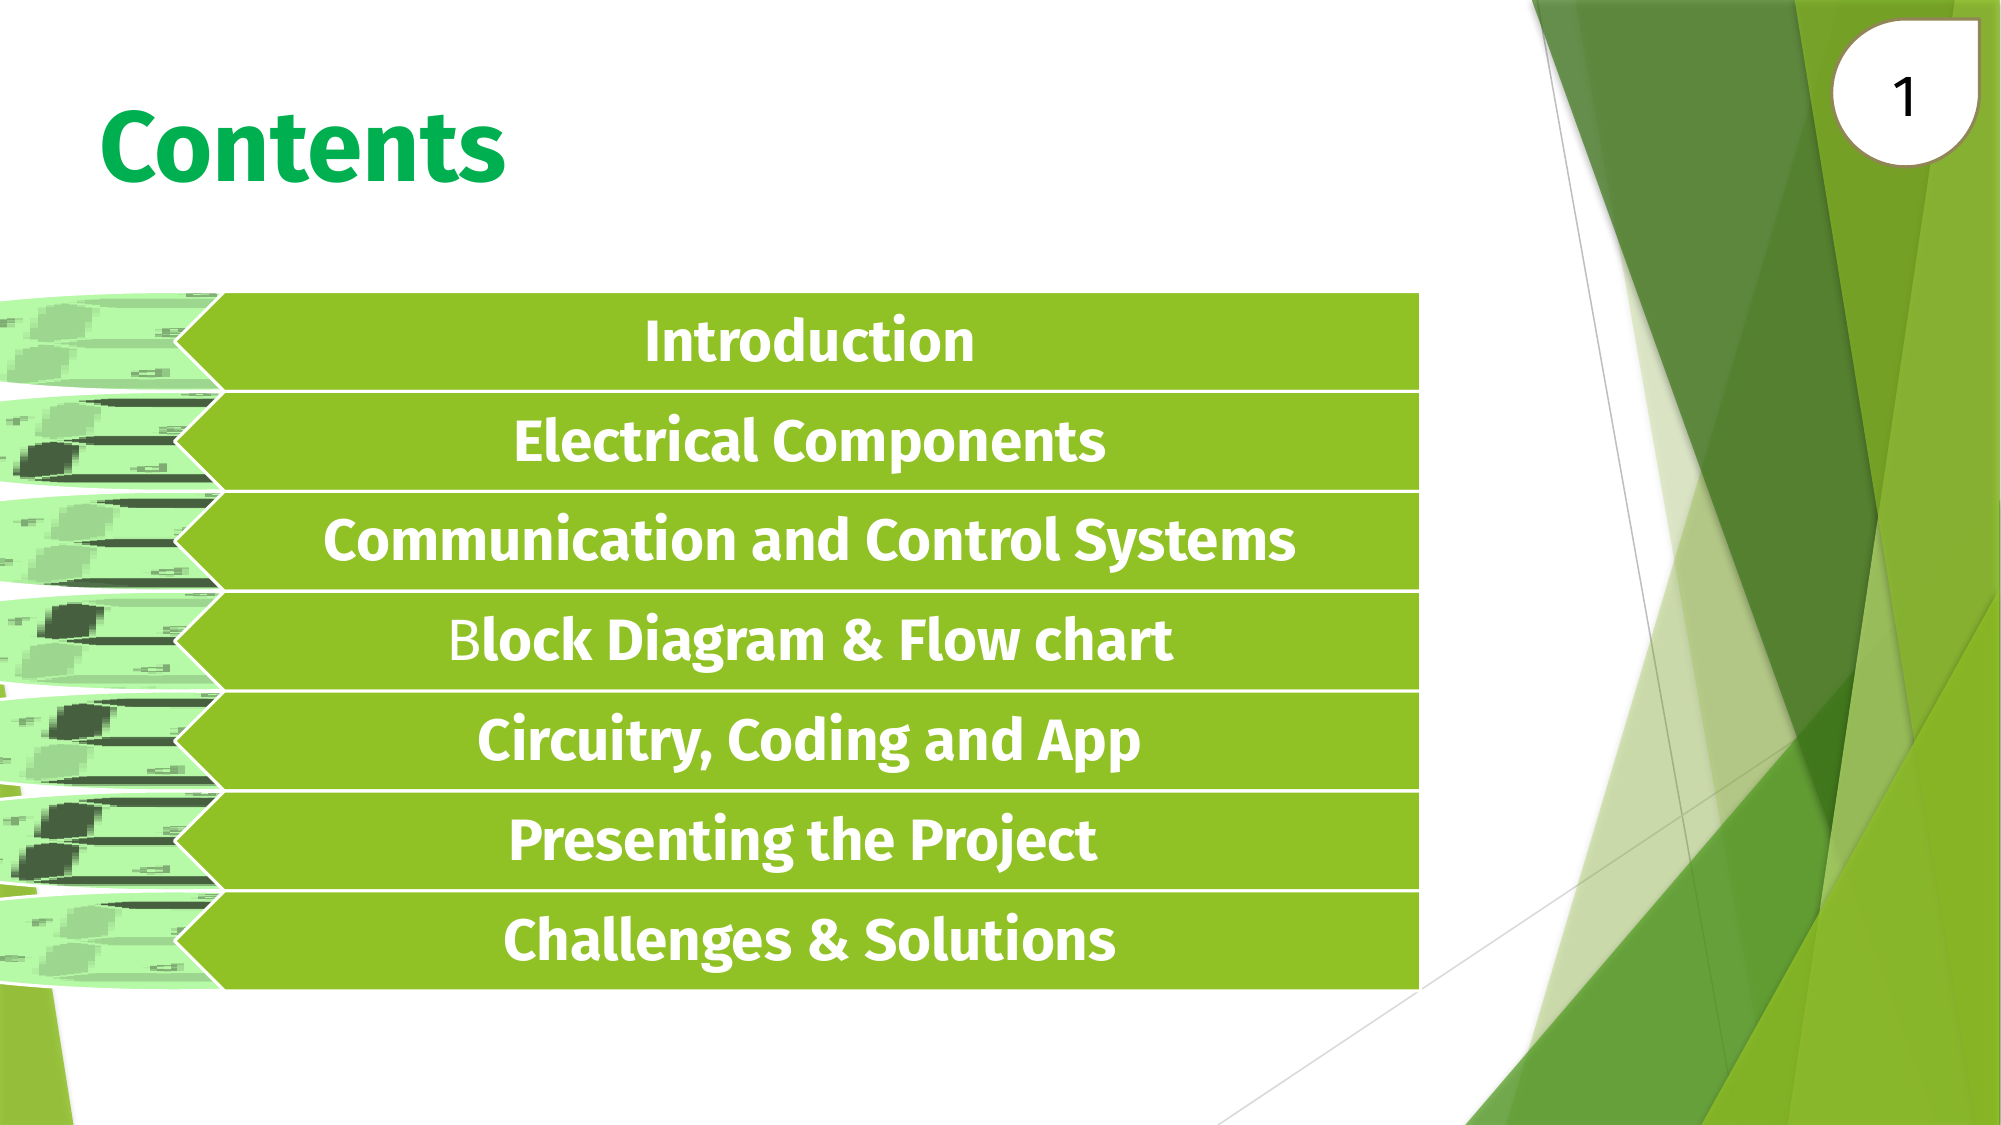

1
Contents
Introduction
Communication and Control Systems
Block Diagram & Flow chart
Circuitry, Coding and App
Electrical Components
Presenting the Project
Challenges & Solutions